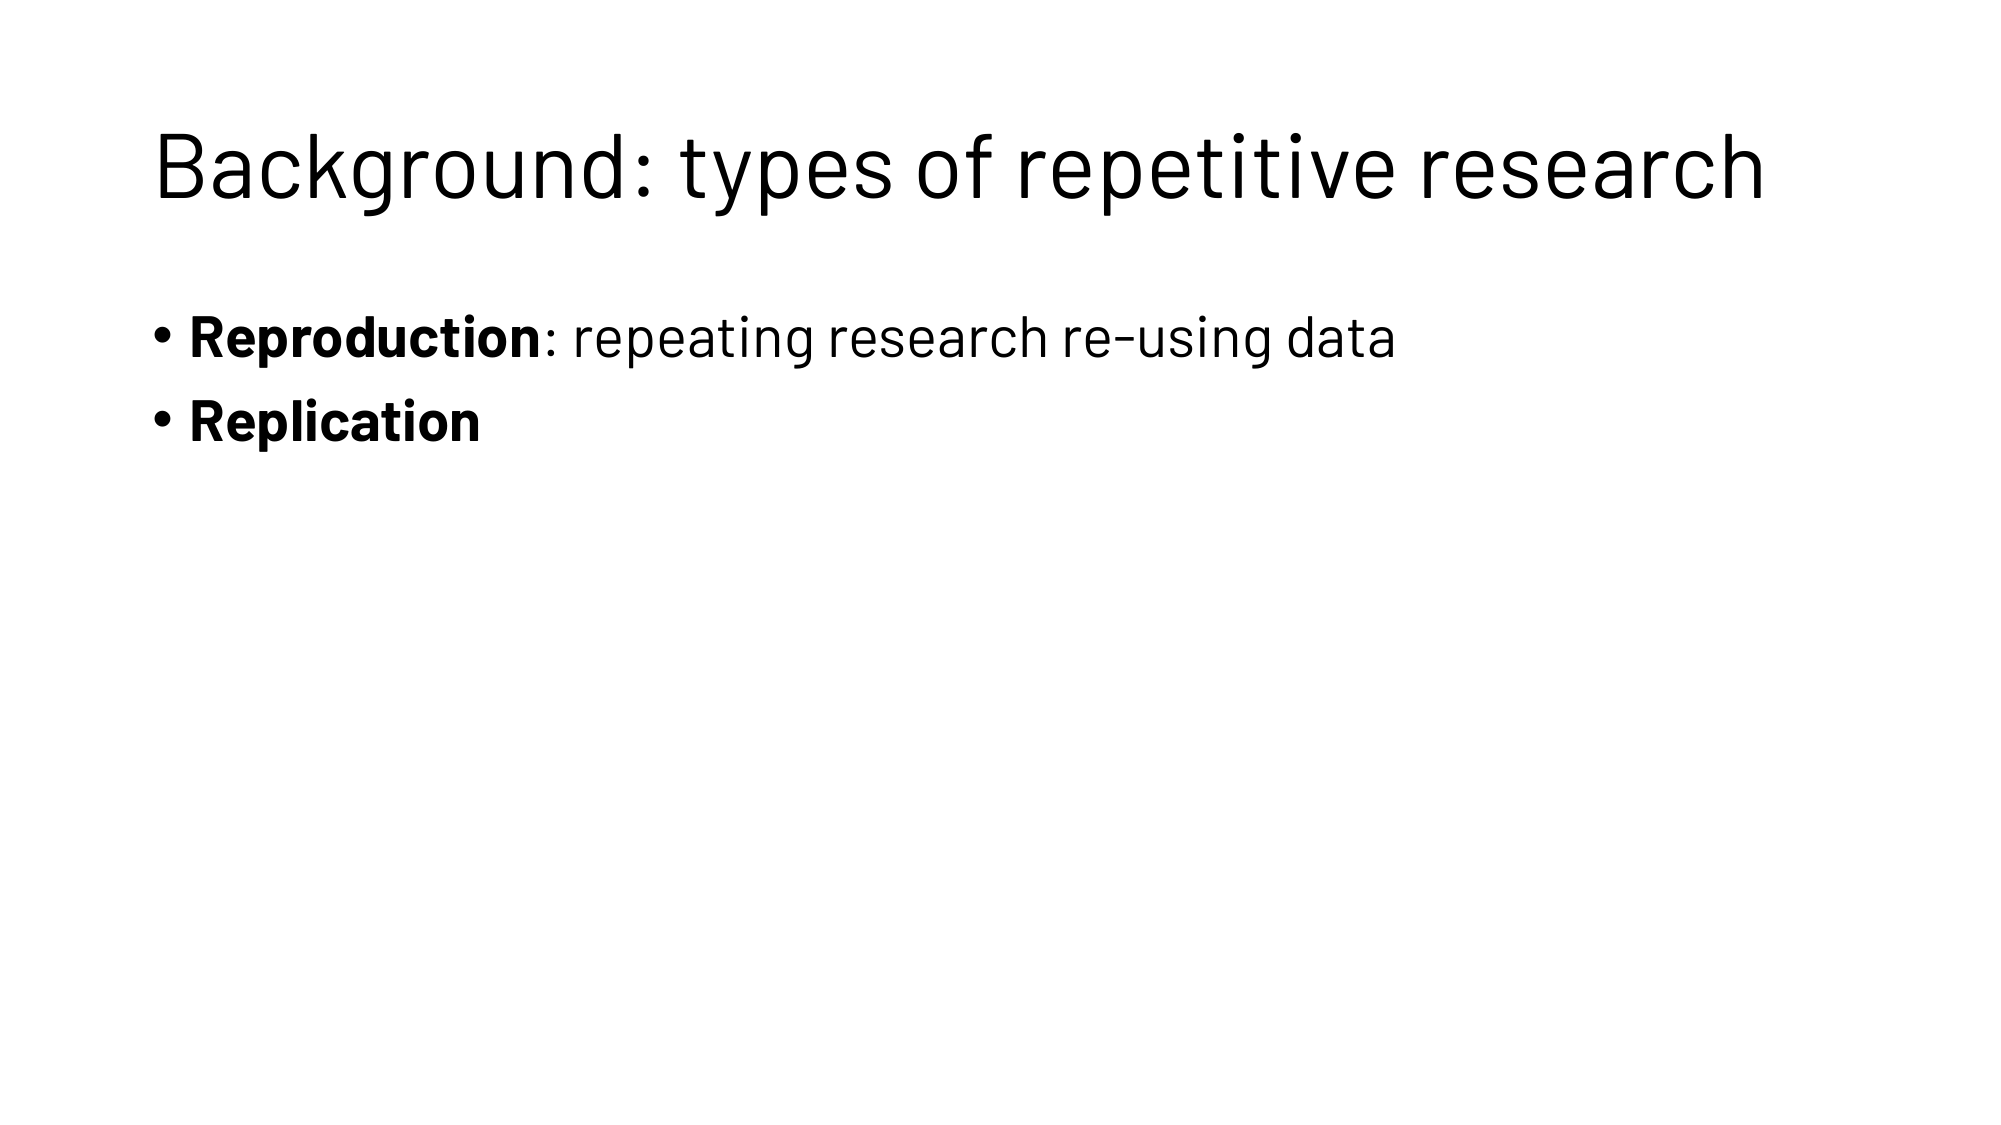

# Background: types of repetitive research
Reproduction: repeating research re-using data
Replication